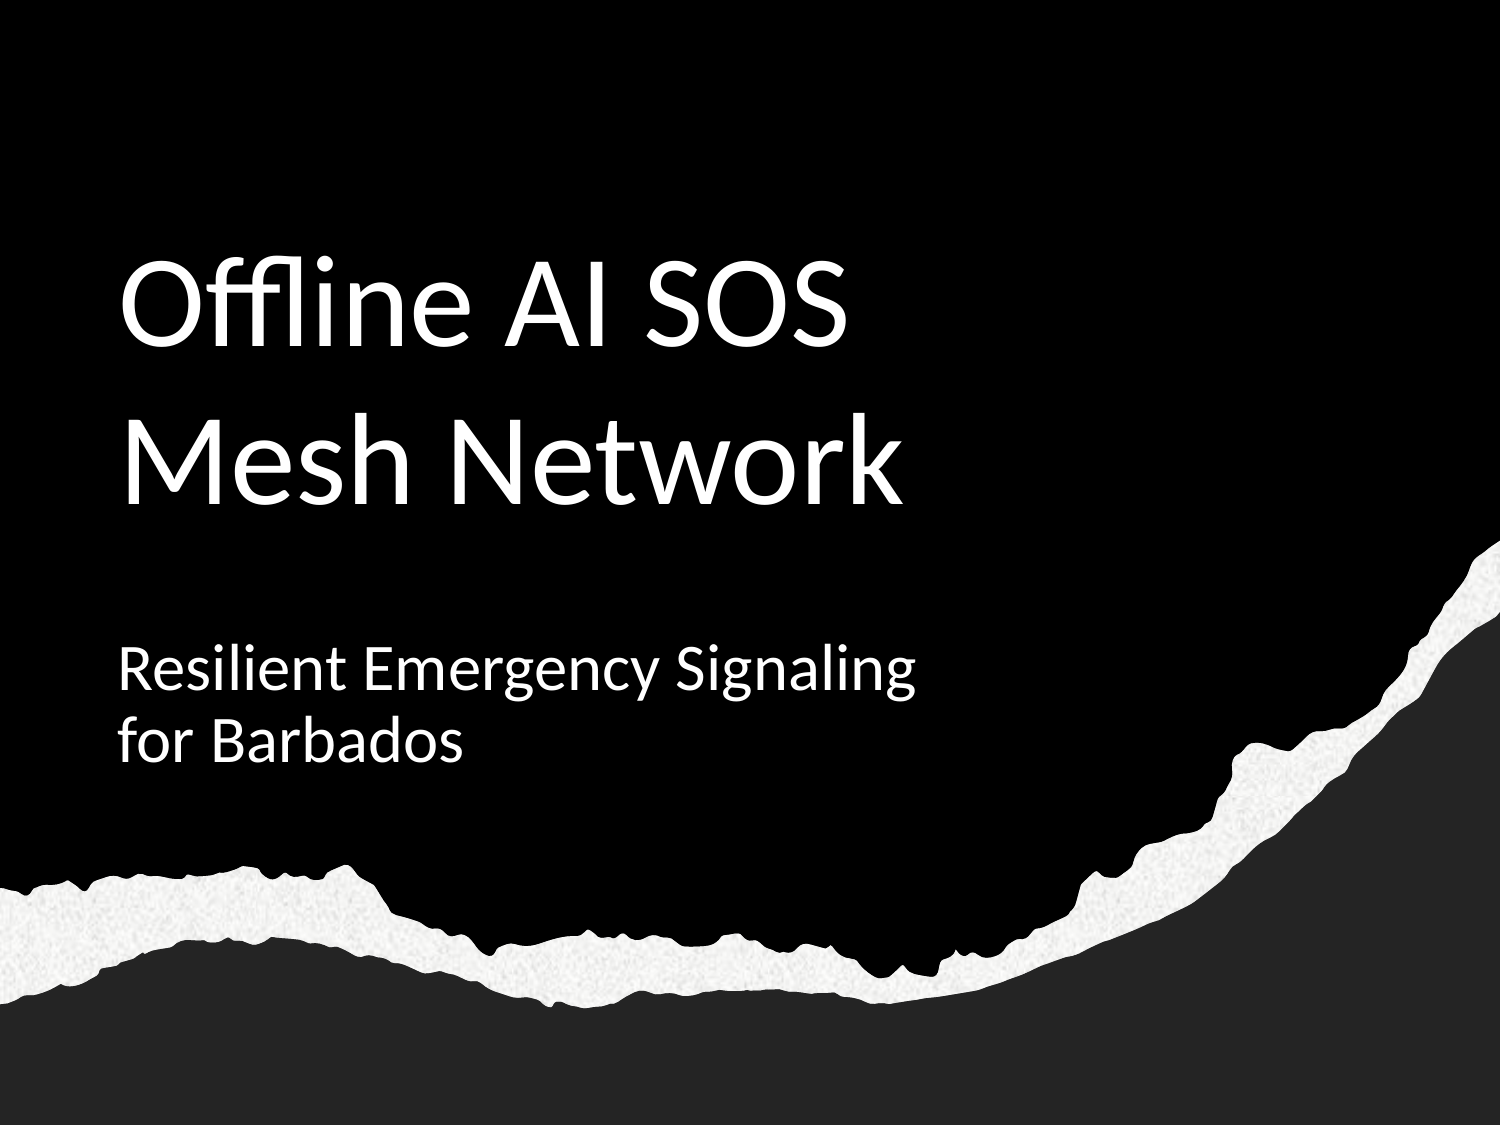

# Offline AI SOS Mesh Network

Resilient Emergency Signaling for Barbados